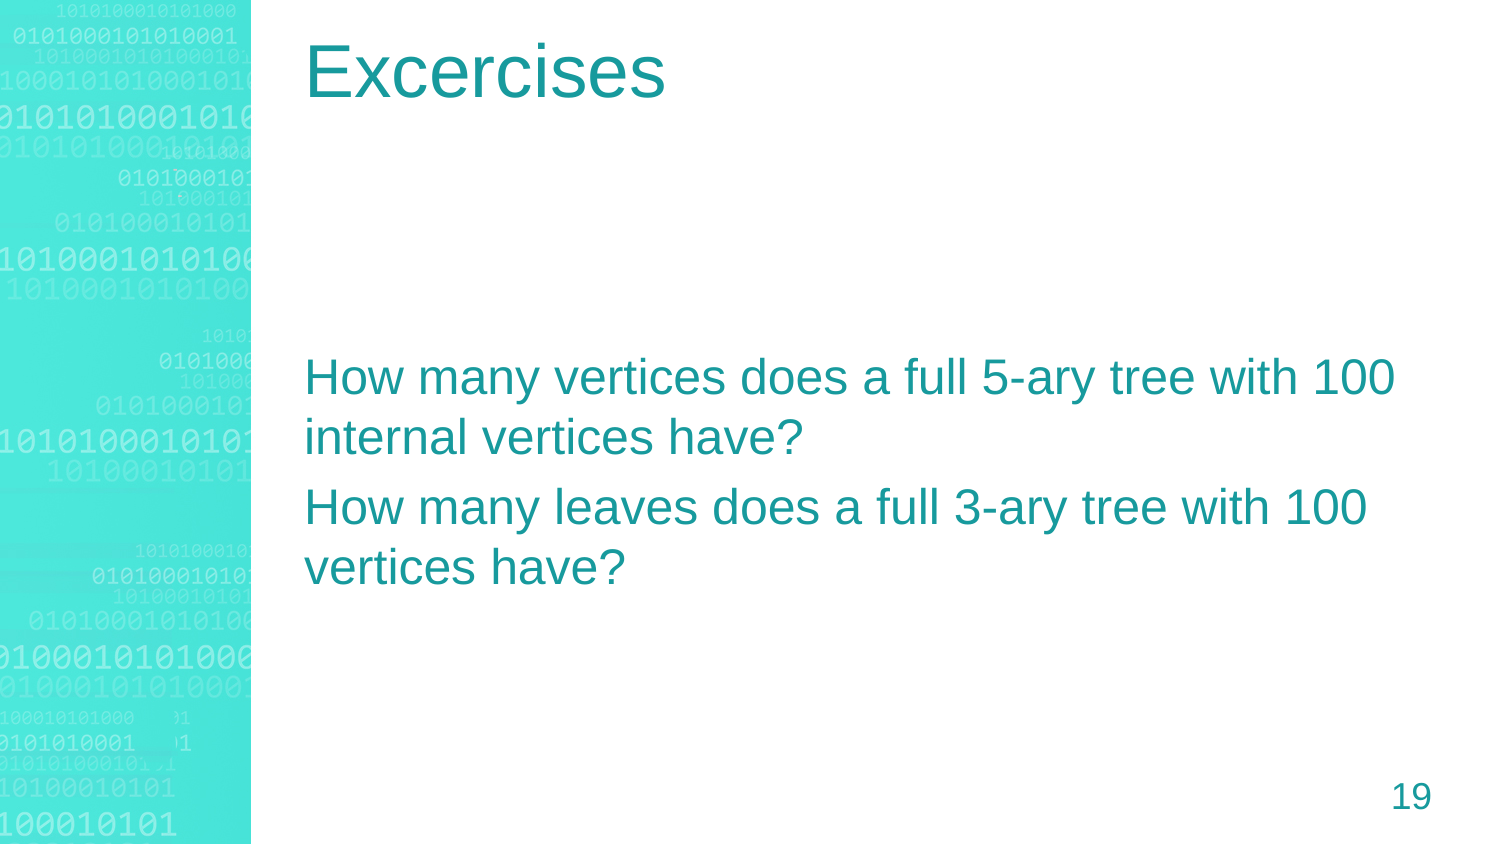

Excercises
How many vertices does a full 5-ary tree with 100 internal vertices have?
How many leaves does a full 3-ary tree with 100 vertices have?